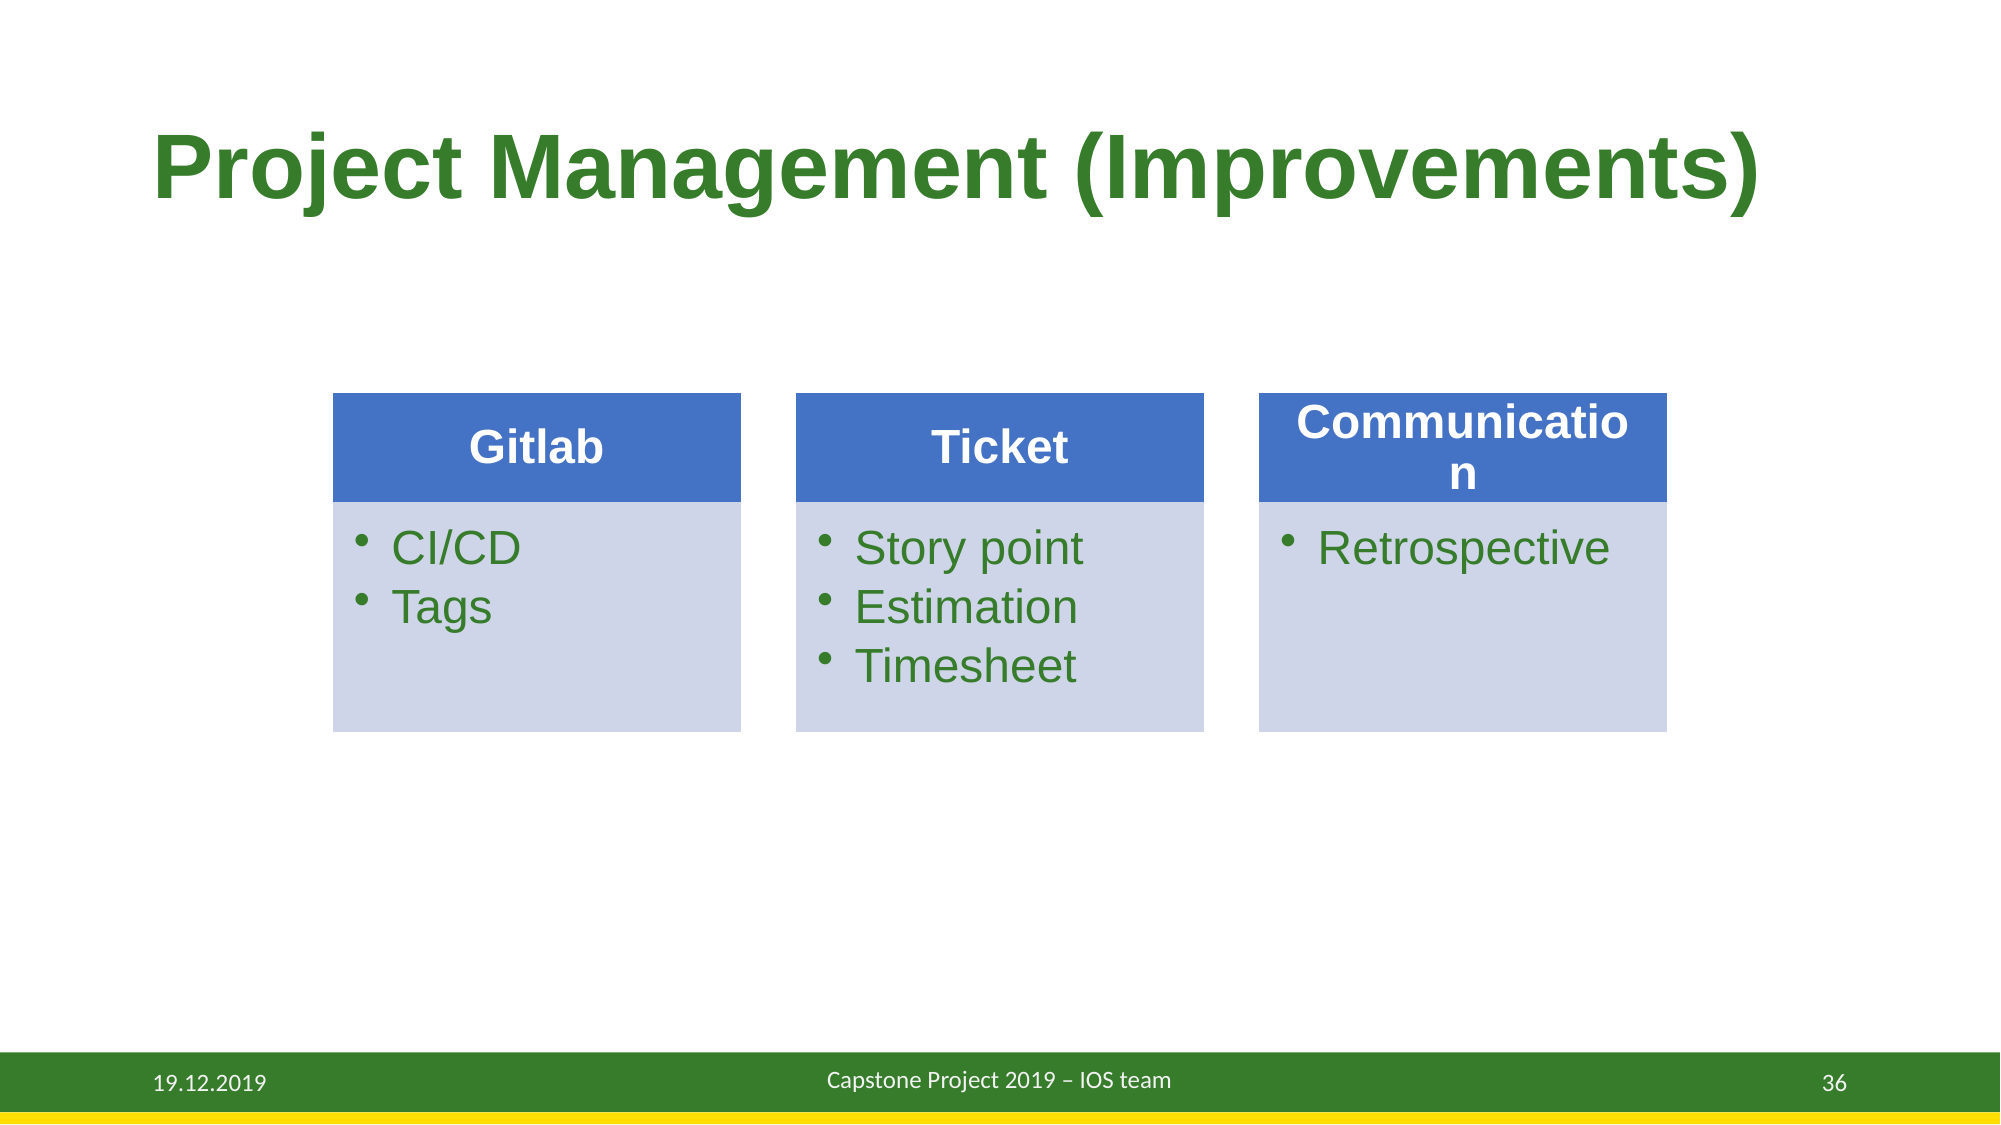

# Project Management (Improvements)

Gitlab
Ticket
Communication
CI/CD
Tags

Story point
Estimation
Timesheet
Retrospective
Capstone Project 2019 – IOS team
36
19.12.2019